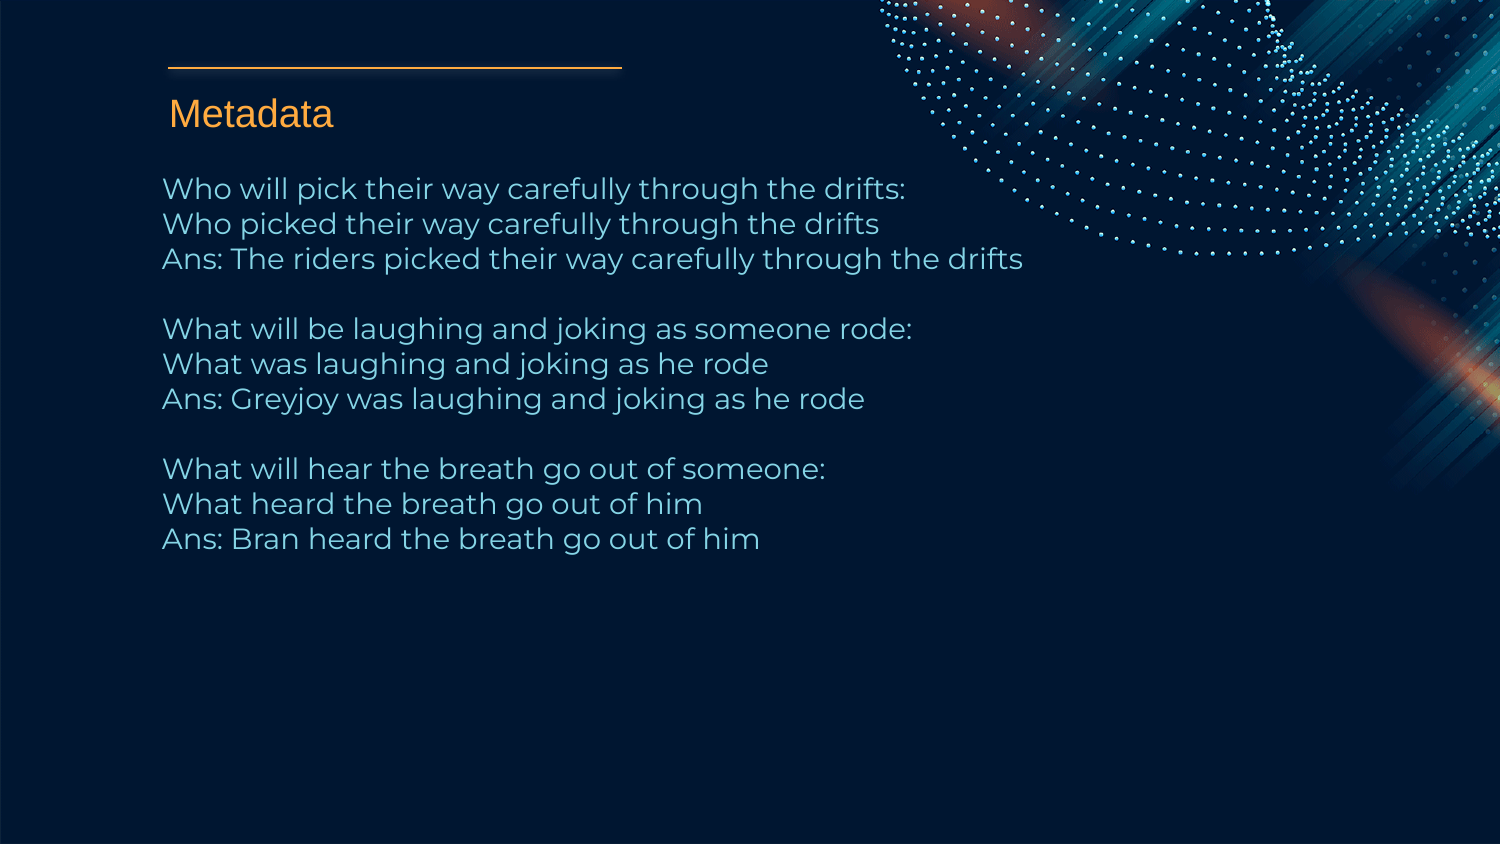

# Metadata
Who will pick their way carefully through the drifts:
Who picked their way carefully through the drifts
Ans: The riders picked their way carefully through the drifts

What will be laughing and joking as someone rode:
What was laughing and joking as he rode
Ans: Greyjoy was laughing and joking as he rode

What will hear the breath go out of someone:
What heard the breath go out of him
Ans: Bran heard the breath go out of him